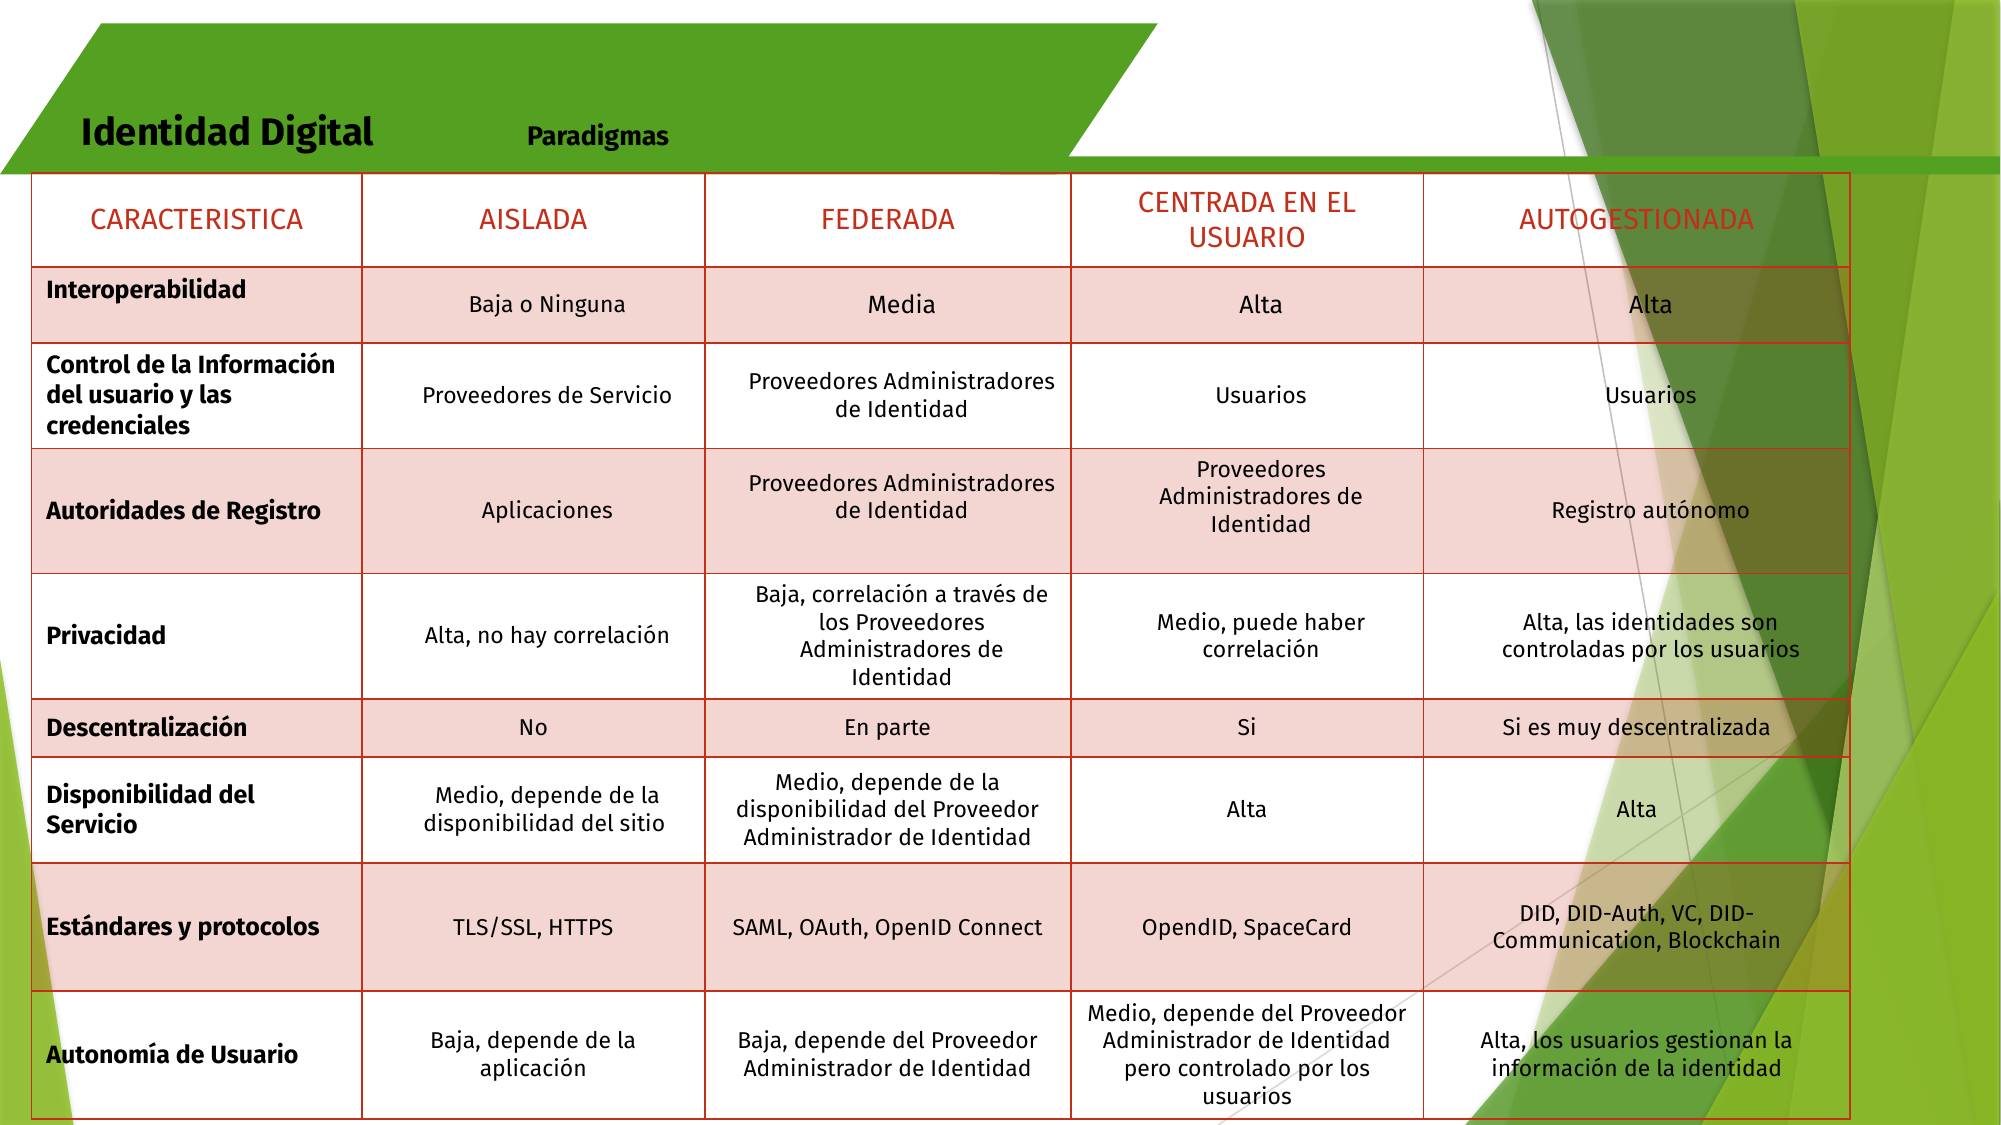

Identidad Digital                 Paradigmas

| CARACTERISTICA | AISLADA | FEDERADA | CENTRADA EN EL USUARIO | AUTOGESTIONADA |
| --- | --- | --- | --- | --- |
| Interoperabilidad | Baja o Ninguna | Media | Alta | Alta |
| Control de la Información del usuario y las credenciales | Proveedores de Servicio | Proveedores Administradores de Identidad | Usuarios | Usuarios |
| Autoridades de Registro | Aplicaciones | Proveedores Administradores de Identidad | Proveedores Administradores de Identidad | Registro autónomo |
| Privacidad | Alta, no hay correlación | Baja, correlación a través de los Proveedores Administradores de Identidad | Medio, puede haber correlación | Alta, las identidades son controladas por los usuarios |
| Descentralización | No | En parte | Si | Si es muy descentralizada |
| Disponibilidad del Servicio | Medio, depende de la disponibilidad del sitio | Medio, depende de la disponibilidad del Proveedor Administrador de Identidad | Alta | Alta |
| Estándares y protocolos | TLS/SSL, HTTPS | SAML, OAuth, OpenID Connect | OpendID, SpaceCard | DID, DID-Auth, VC, DID-Communication, Blockchain |
| Autonomía de Usuario | Baja, depende de la aplicación | Baja, depende del Proveedor Administrador de Identidad | Medio, depende del Proveedor Administrador de Identidad pero controlado por los usuarios | Alta, los usuarios gestionan la información de la identidad |